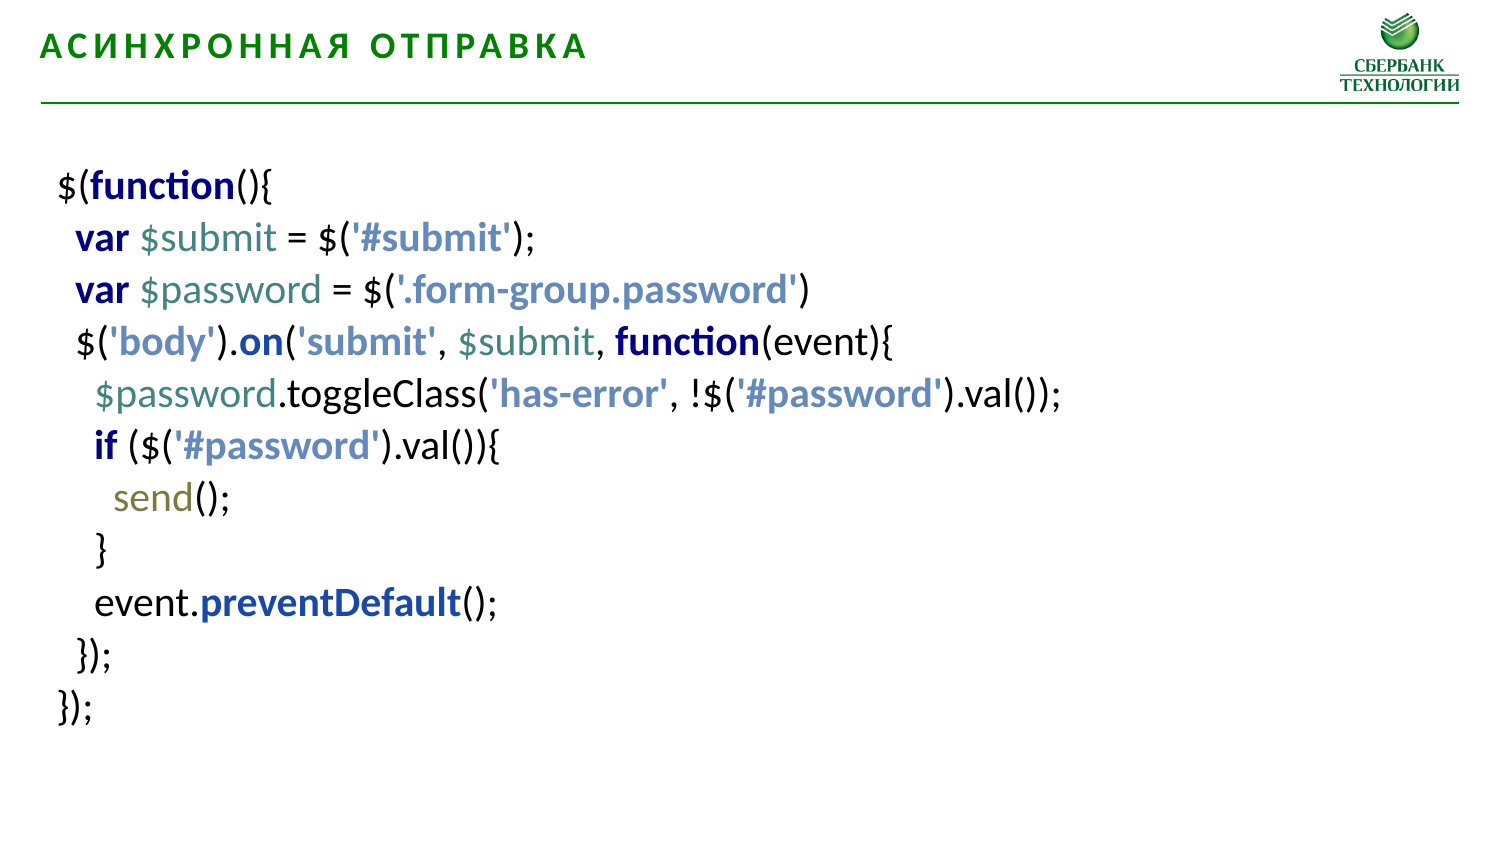

Асинхронная отправка
$(function(){
  var $submit = $('#submit');
  var $password = $('.form-group.password')
  $('body').on('submit', $submit, function(event){
    $password.toggleClass('has-error', !$('#password').val());
    if ($('#password').val()){
      send();
    }
    event.preventDefault();
  });
});